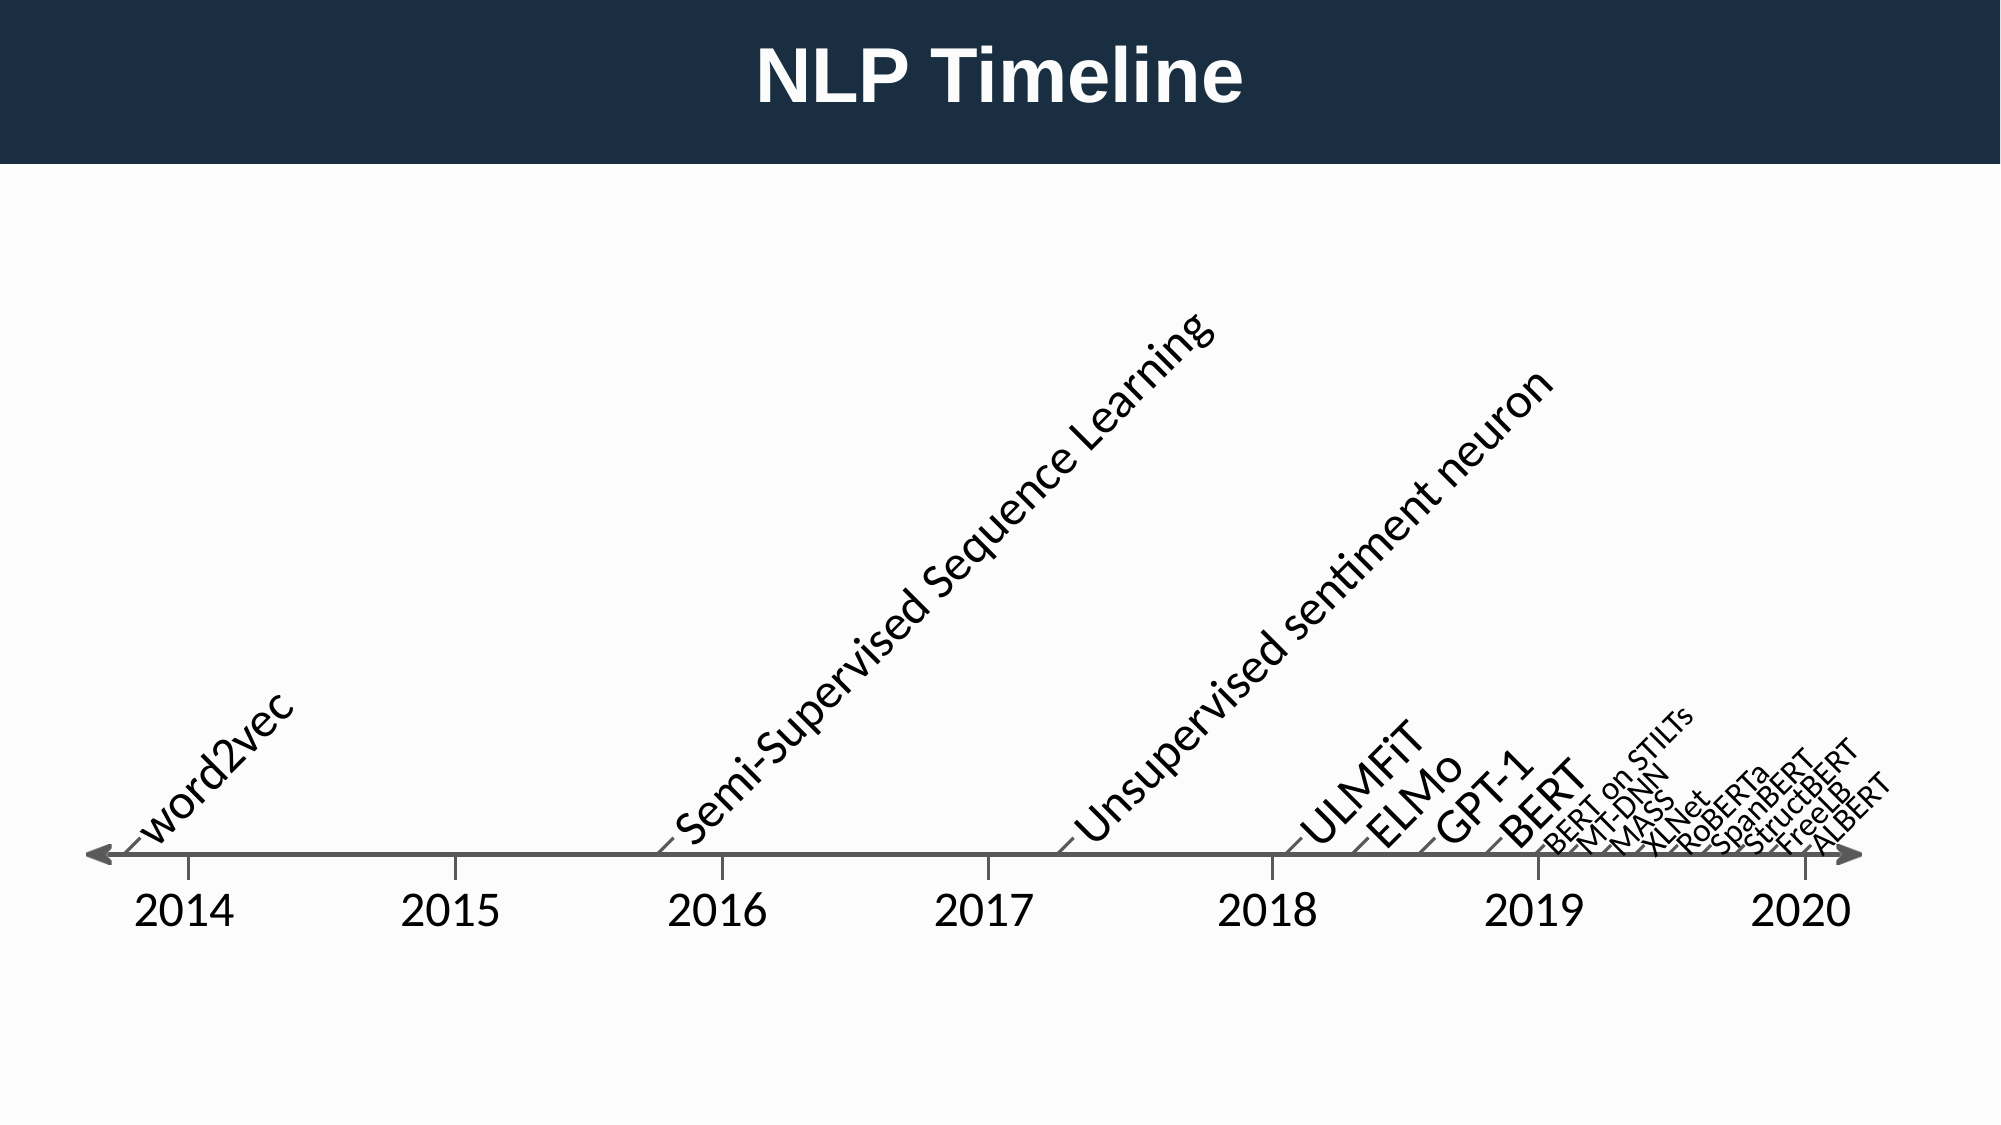

# NLP Timeline
Semi-Supervised Sequence Learning
Unsupervised sentiment neuron
word2vec
ULMFiT
BERT on STILTs
GPT-1
ELMo
BERT
StructBERT
SpanBERT
RoBERTa
MT-DNN
ALBERT
FreeLB
XLNet
MASS

2014
2015
2016
2017
2018
2019
2020